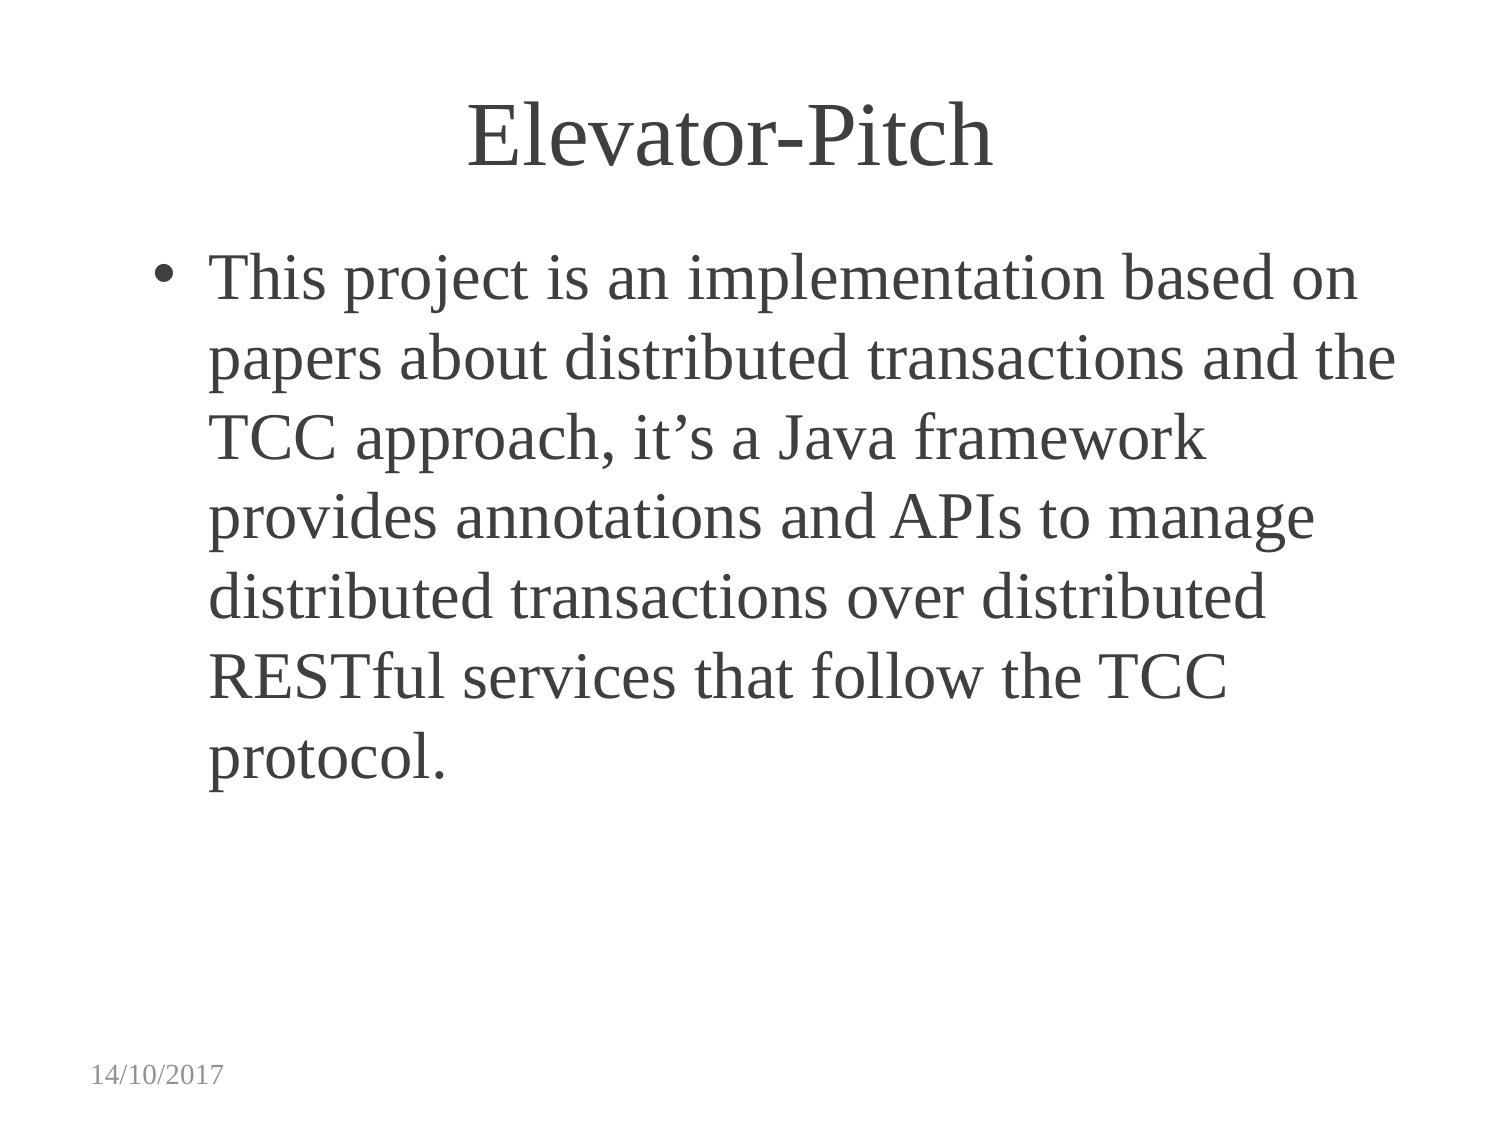

# Elevator-Pitch
This project is an implementation based on papers about distributed transactions and the TCC approach, it’s a Java framework provides annotations and APIs to manage distributed transactions over distributed RESTful services that follow the TCC protocol.

14/10/2017